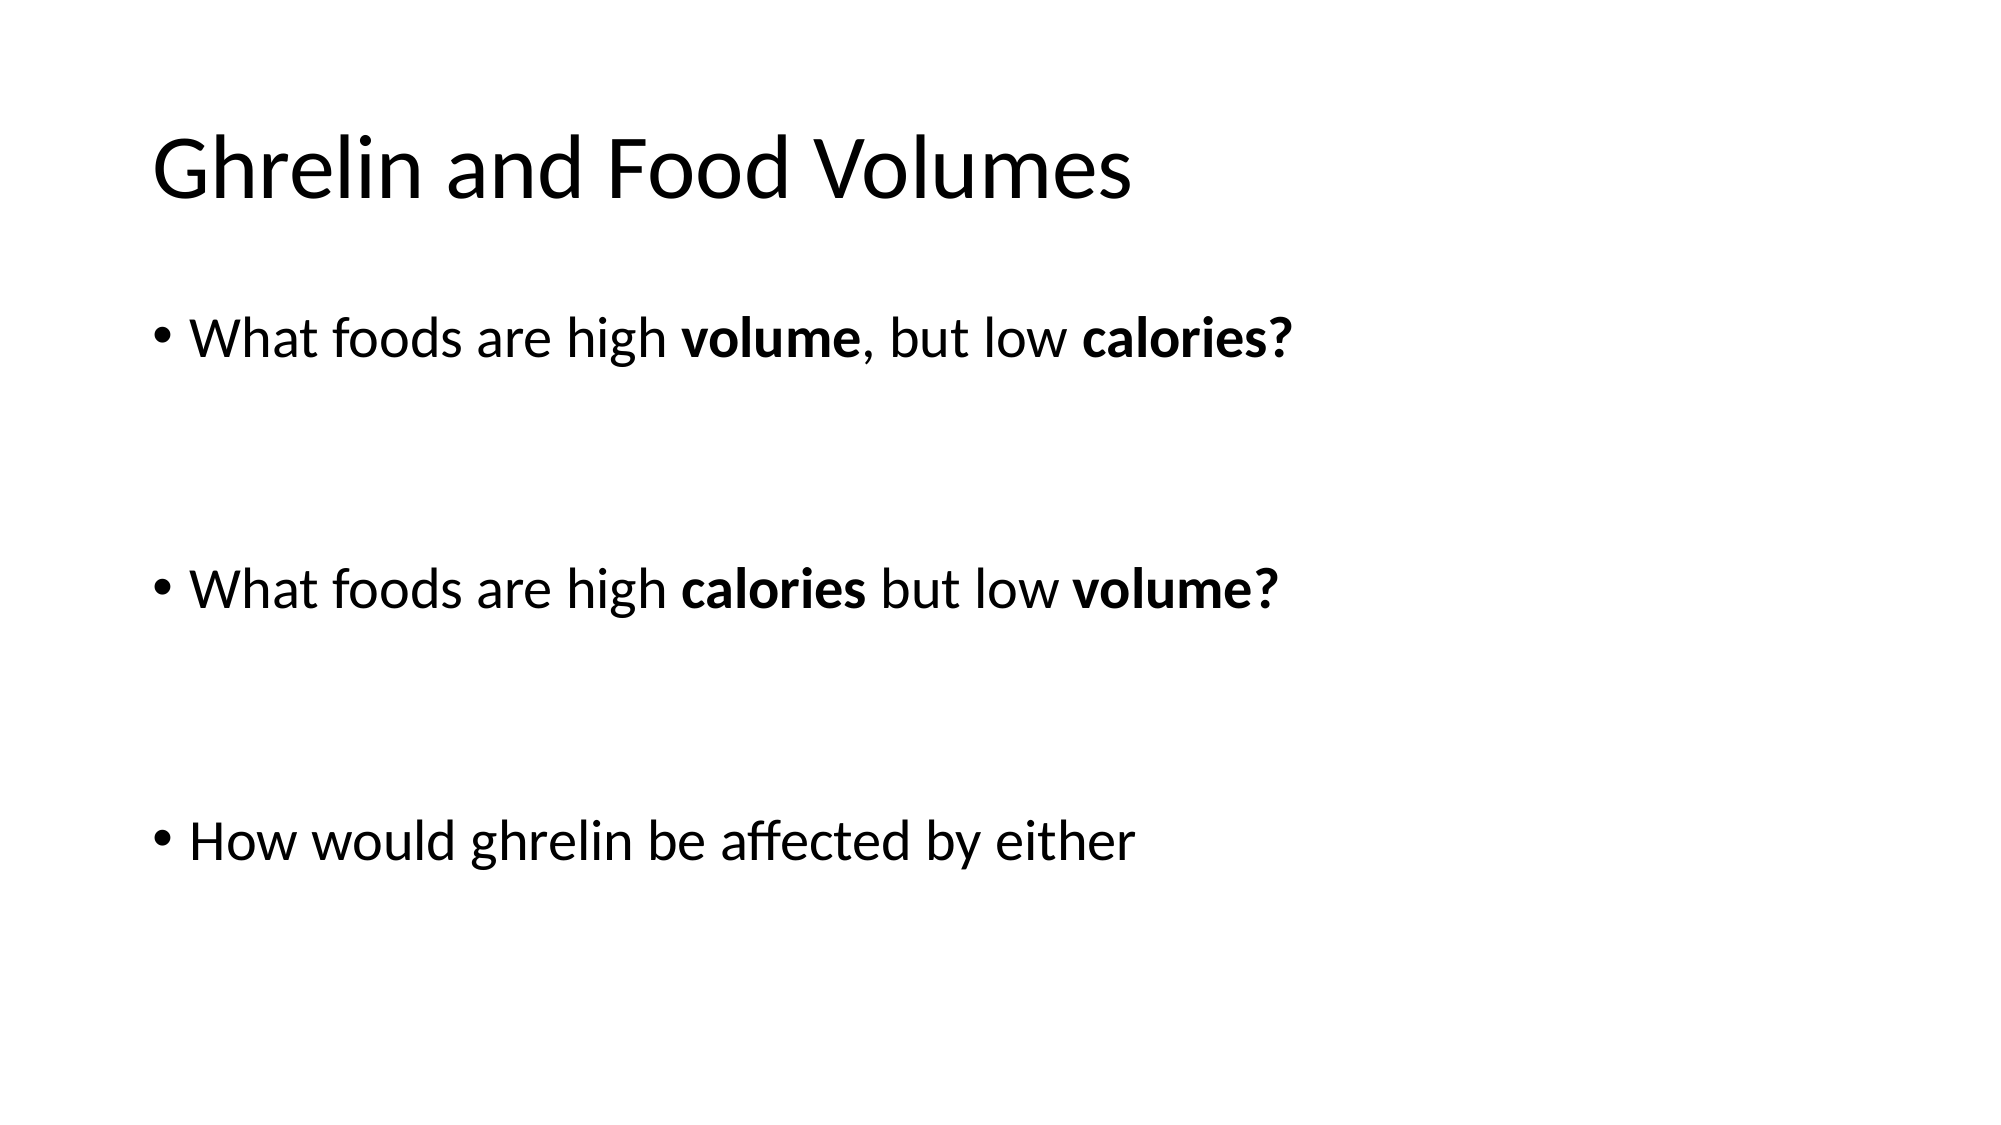

# Ghrelin and Food Volumes
What foods are high volume, but low calories?

What foods are high calories but low volume?

How would ghrelin be affected by either